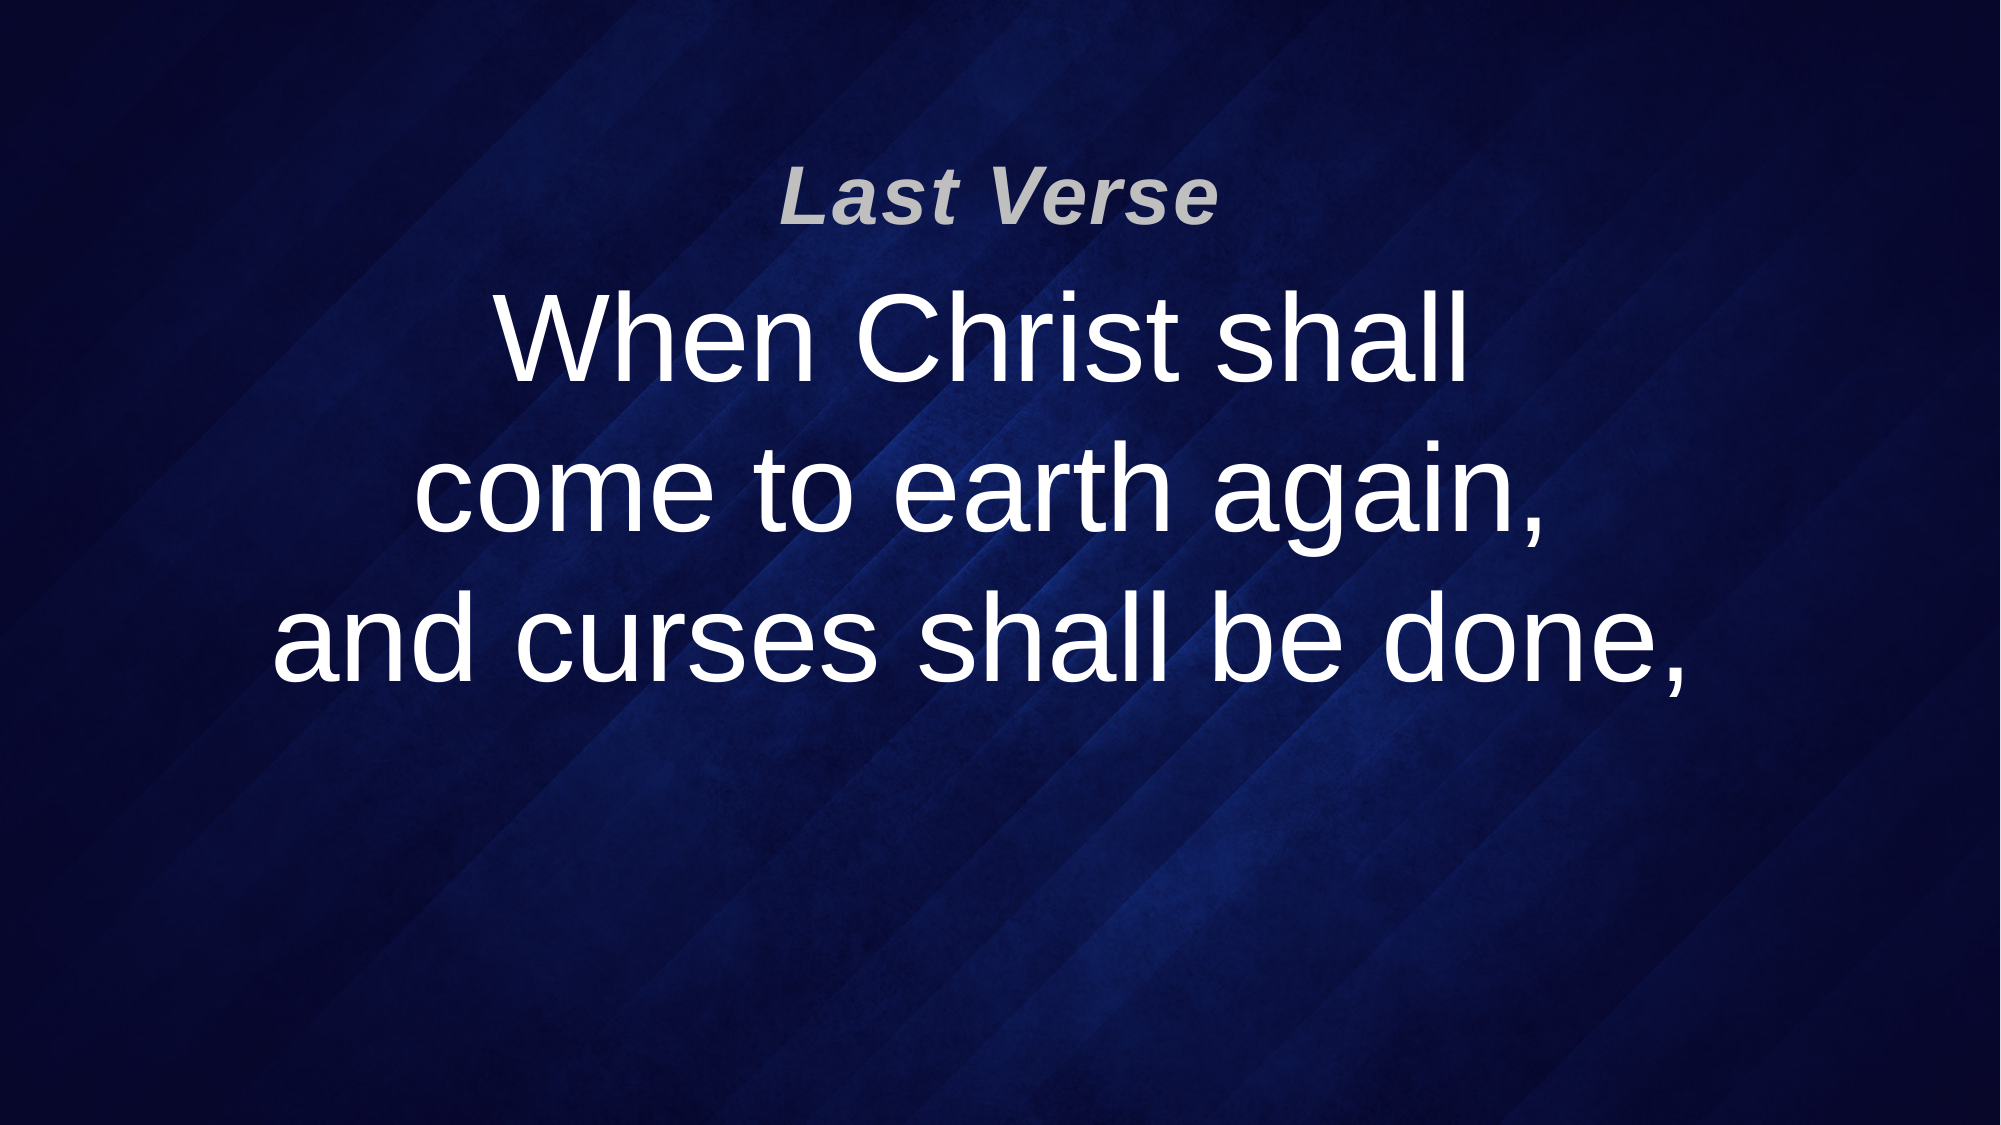

Last Verse
# When Christ shall come to earth again, and curses shall be done,